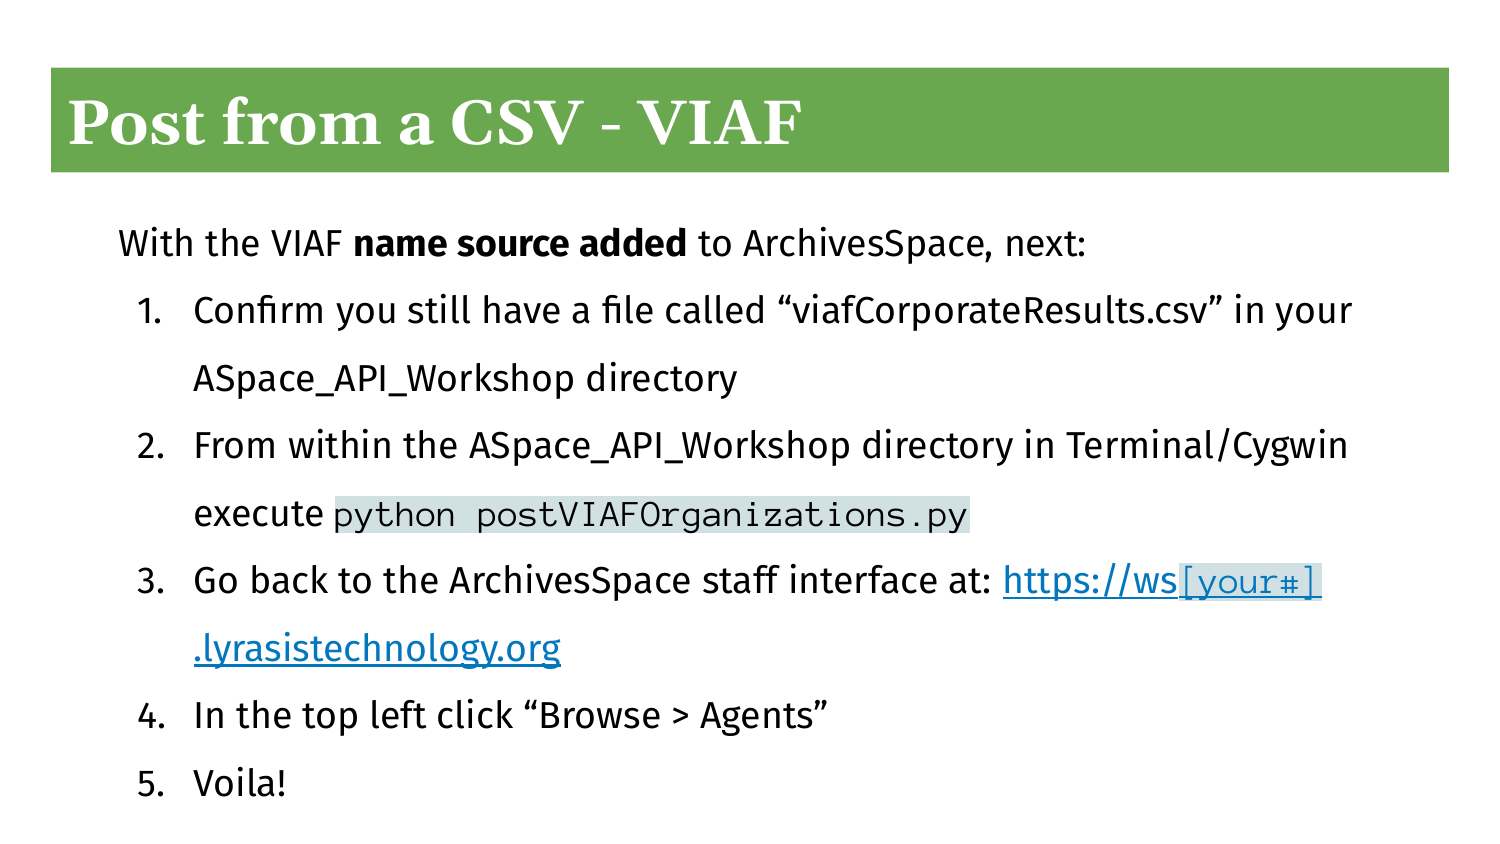

# Post from a CSV - VIAF
With the VIAF name source added to ArchivesSpace, next:
Confirm you still have a file called “viafCorporateResults.csv” in your ASpace_API_Workshop directory
From within the ASpace_API_Workshop directory in Terminal/Cygwin execute python postVIAFOrganizations.py
Go back to the ArchivesSpace staff interface at: https://ws[your#].lyrasistechnology.org
In the top left click “Browse > Agents”
Voila!